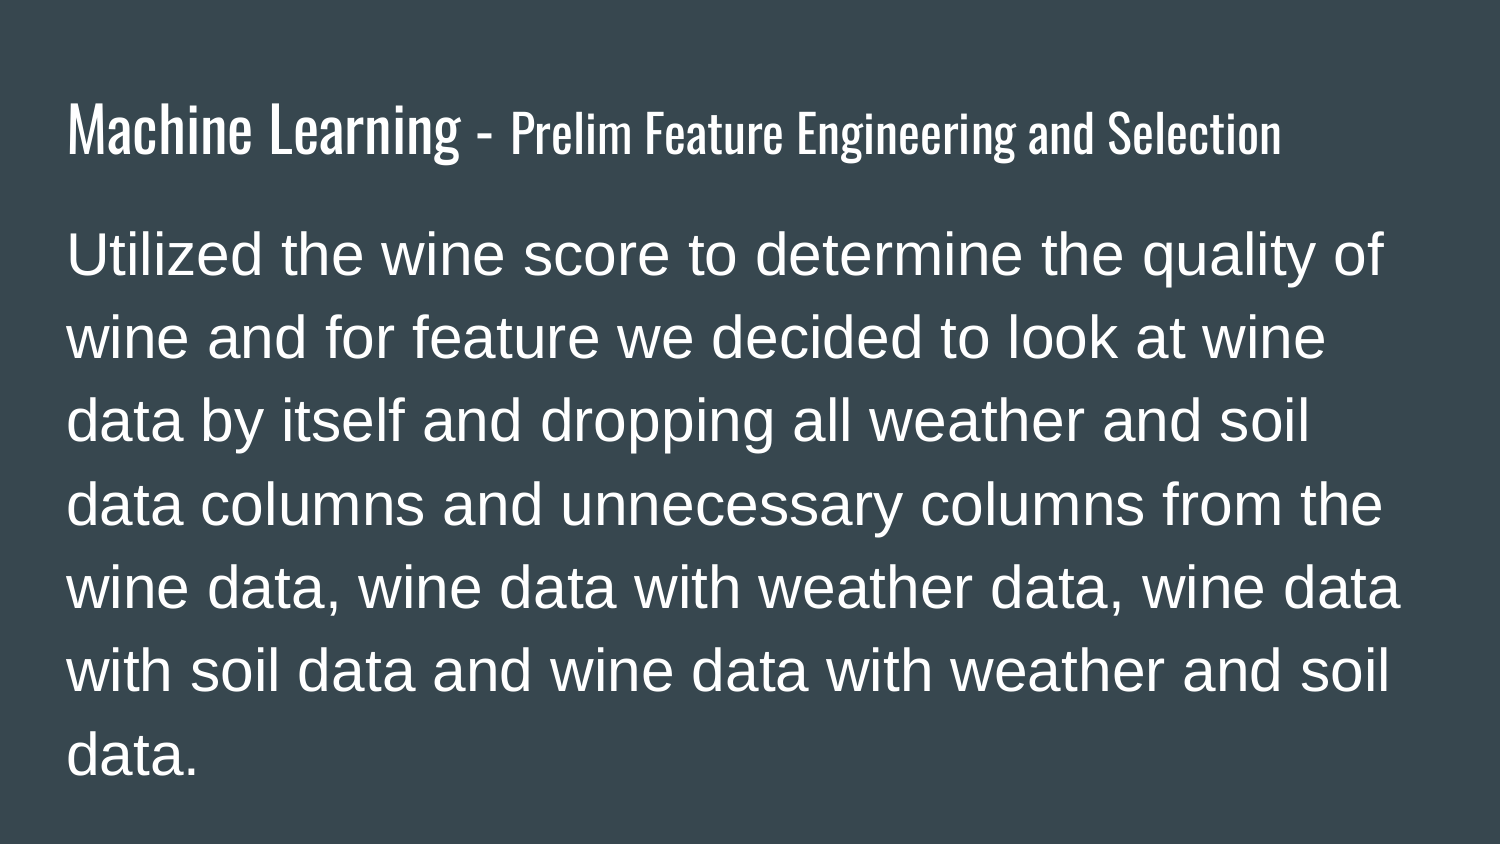

# Machine Learning - Prelim Feature Engineering and Selection
Utilized the wine score to determine the quality of wine and for feature we decided to look at wine data by itself and dropping all weather and soil data columns and unnecessary columns from the wine data, wine data with weather data, wine data with soil data and wine data with weather and soil data.